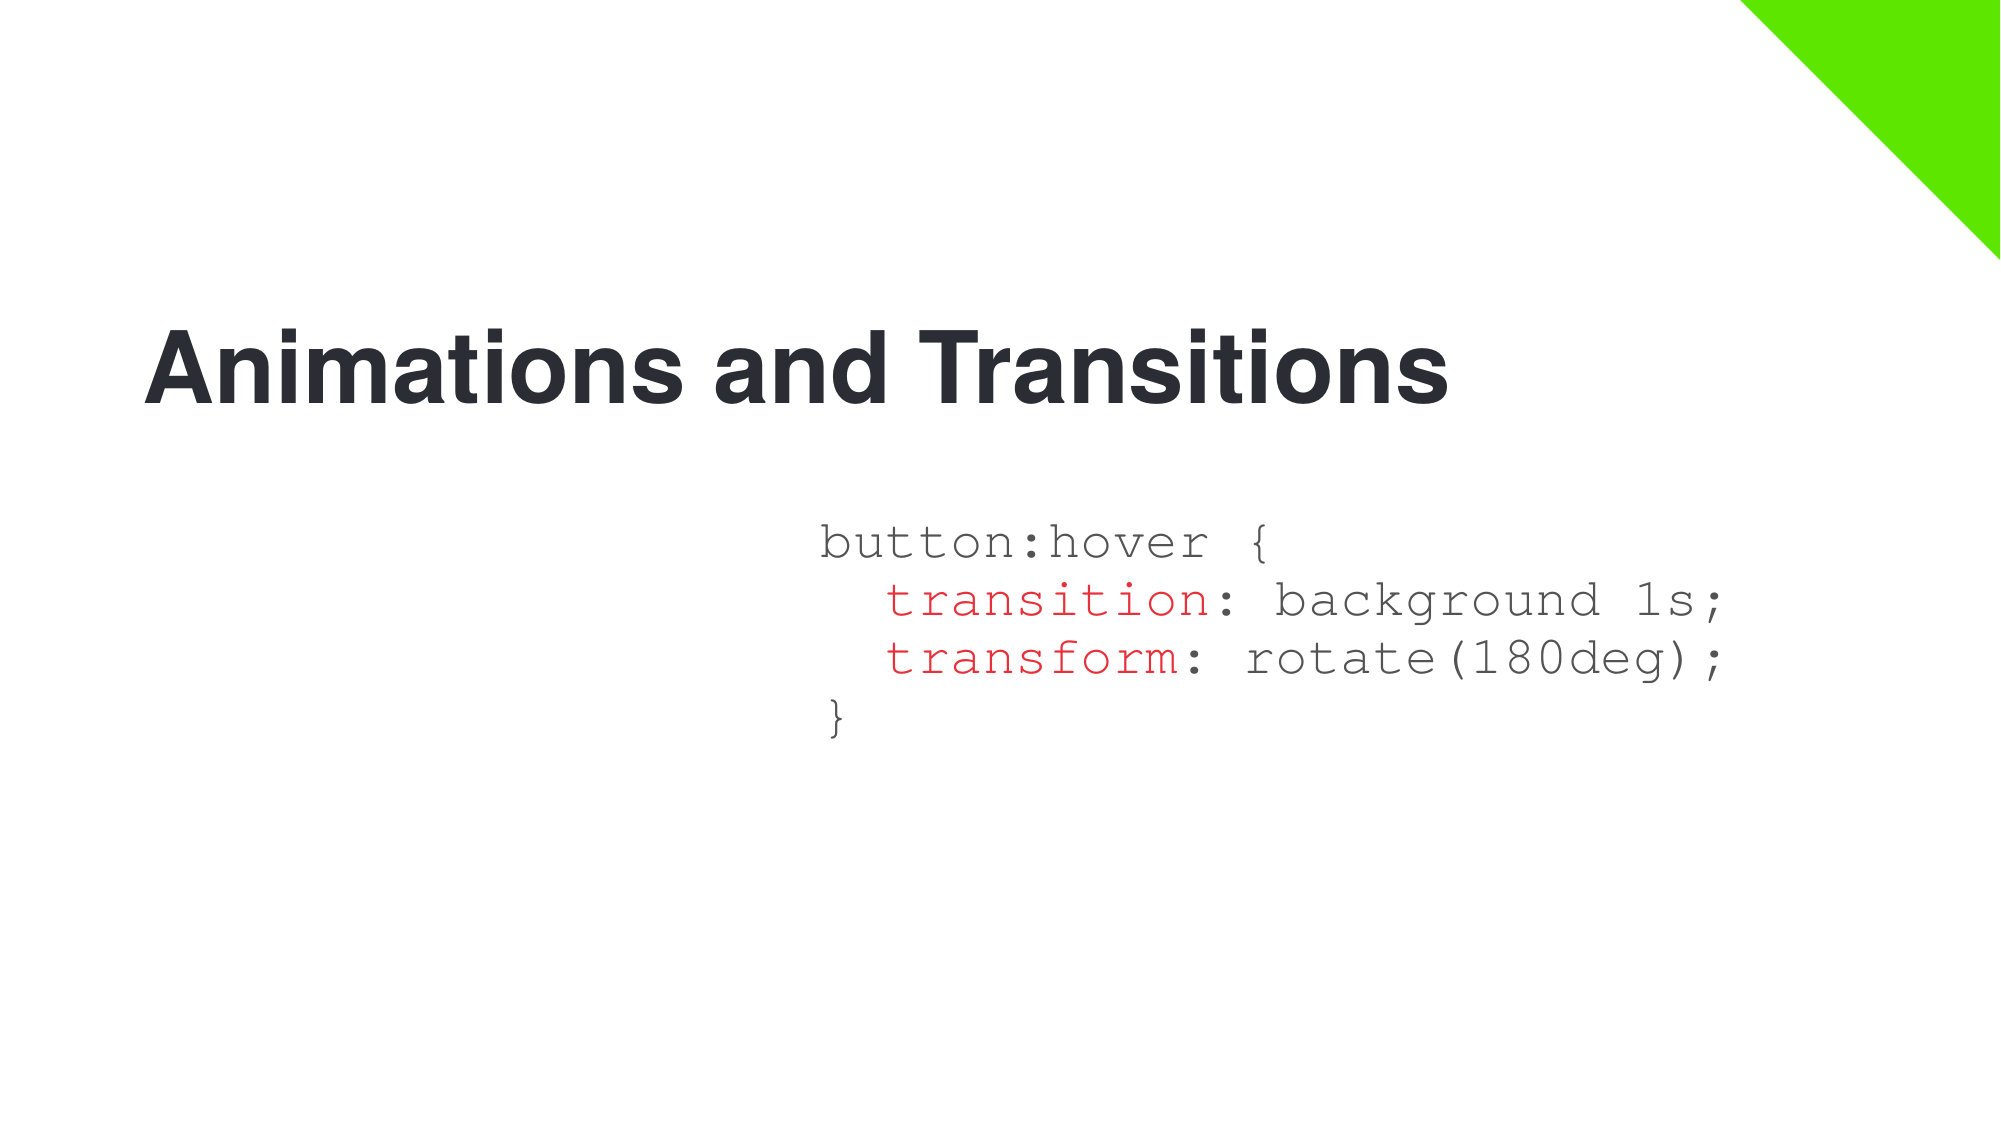

Animations and Transitions
button:hover {
  transition: background 1s;
  transform: rotate(180deg);
}